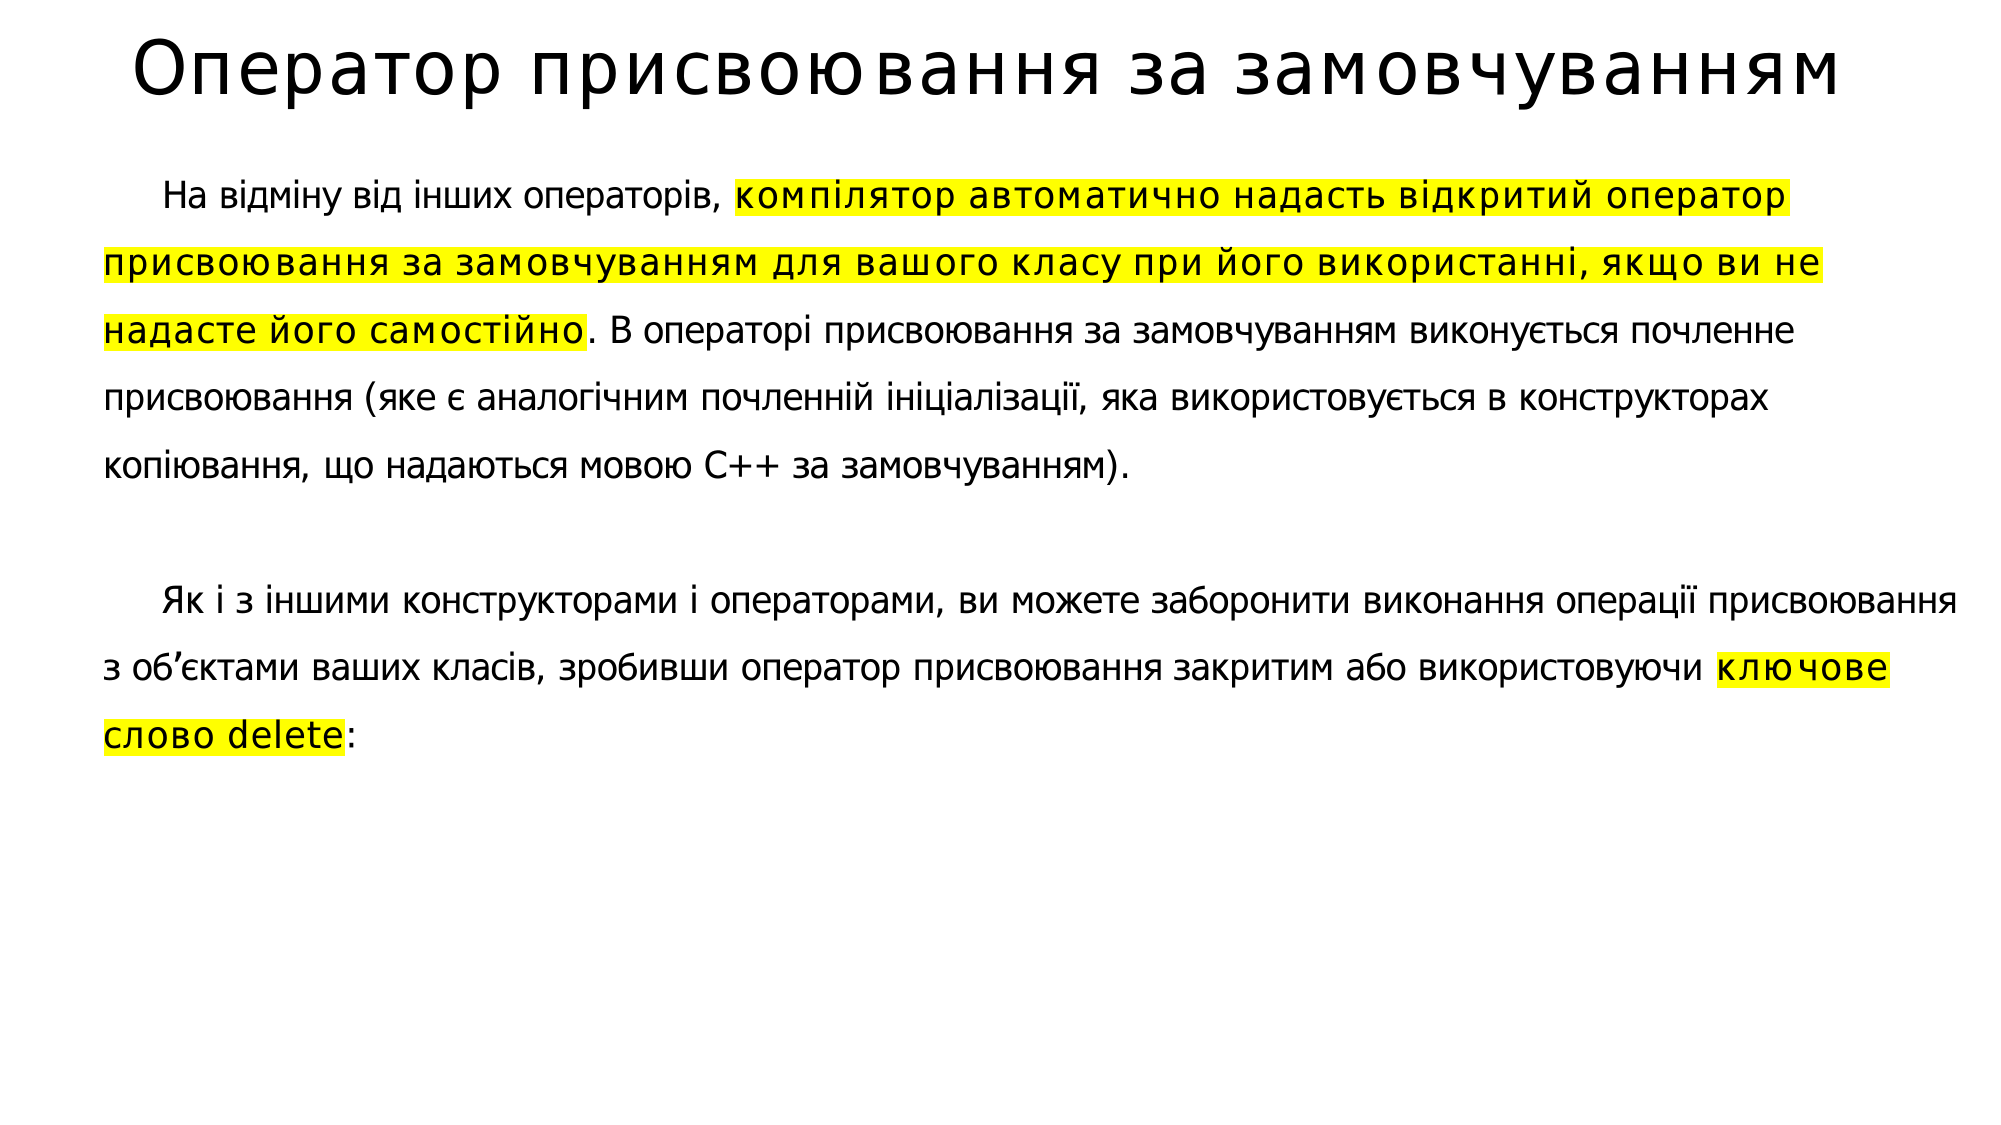

# Оператор присвоювання за замовчуванням
На відміну від інших операторів, компілятор автоматично надасть відкритий оператор присвоювання за замовчуванням для вашого класу при його використанні, якщо ви не надасте його самостійно. В операторі присвоювання за замовчуванням виконується почленне присвоювання (яке є аналогічним почленній ініціалізації, яка використовується в конструкторах копіювання, що надаються мовою C++ за замовчуванням).

Як і з іншими конструкторами і операторами, ви можете заборонити виконання операції присвоювання з об’єктами ваших класів, зробивши оператор присвоювання закритим або використовуючи ключове слово delete: